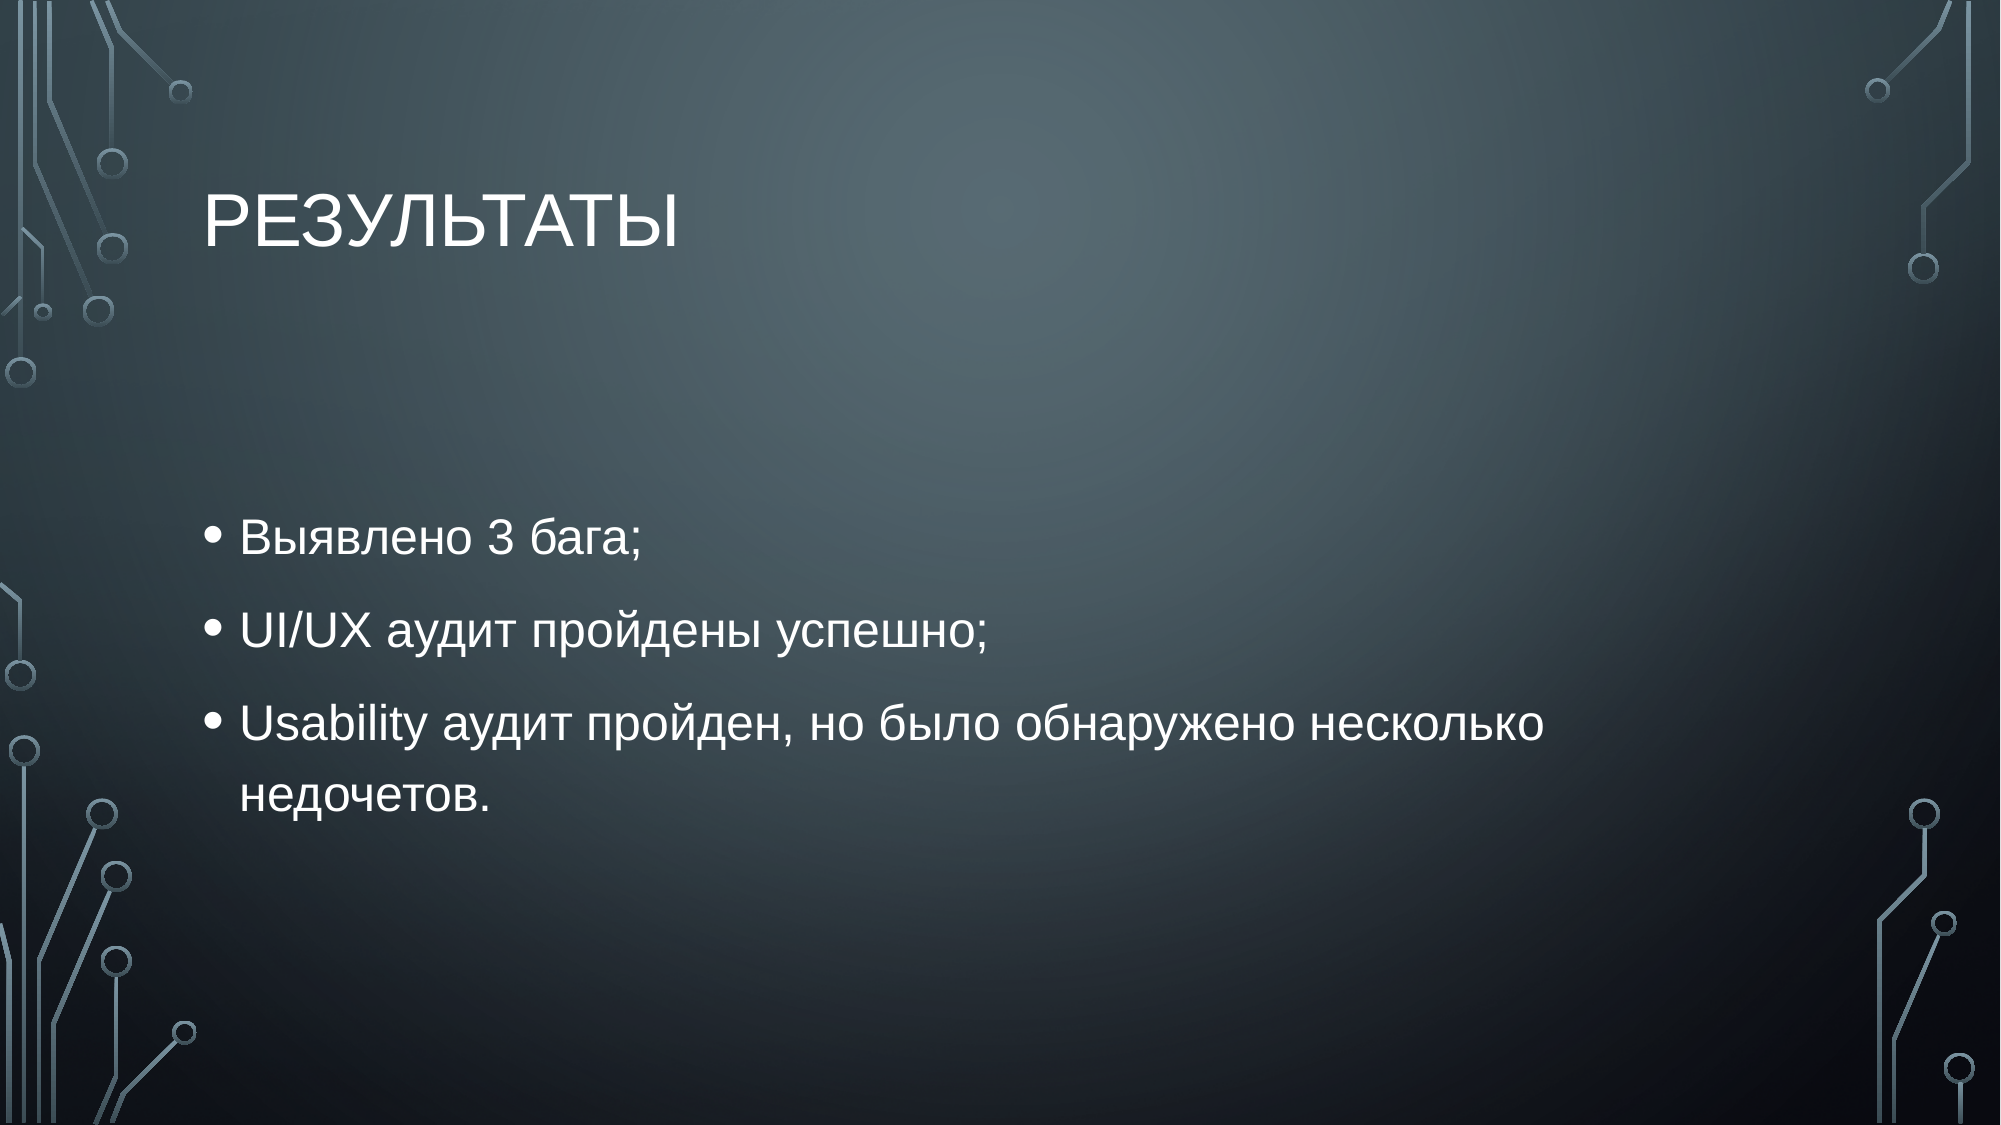

# Результаты
Выявлено 3 бага;
UI/UX аудит пройдены успешно;
Usability аудит пройден, но было обнаружено несколько недочетов.